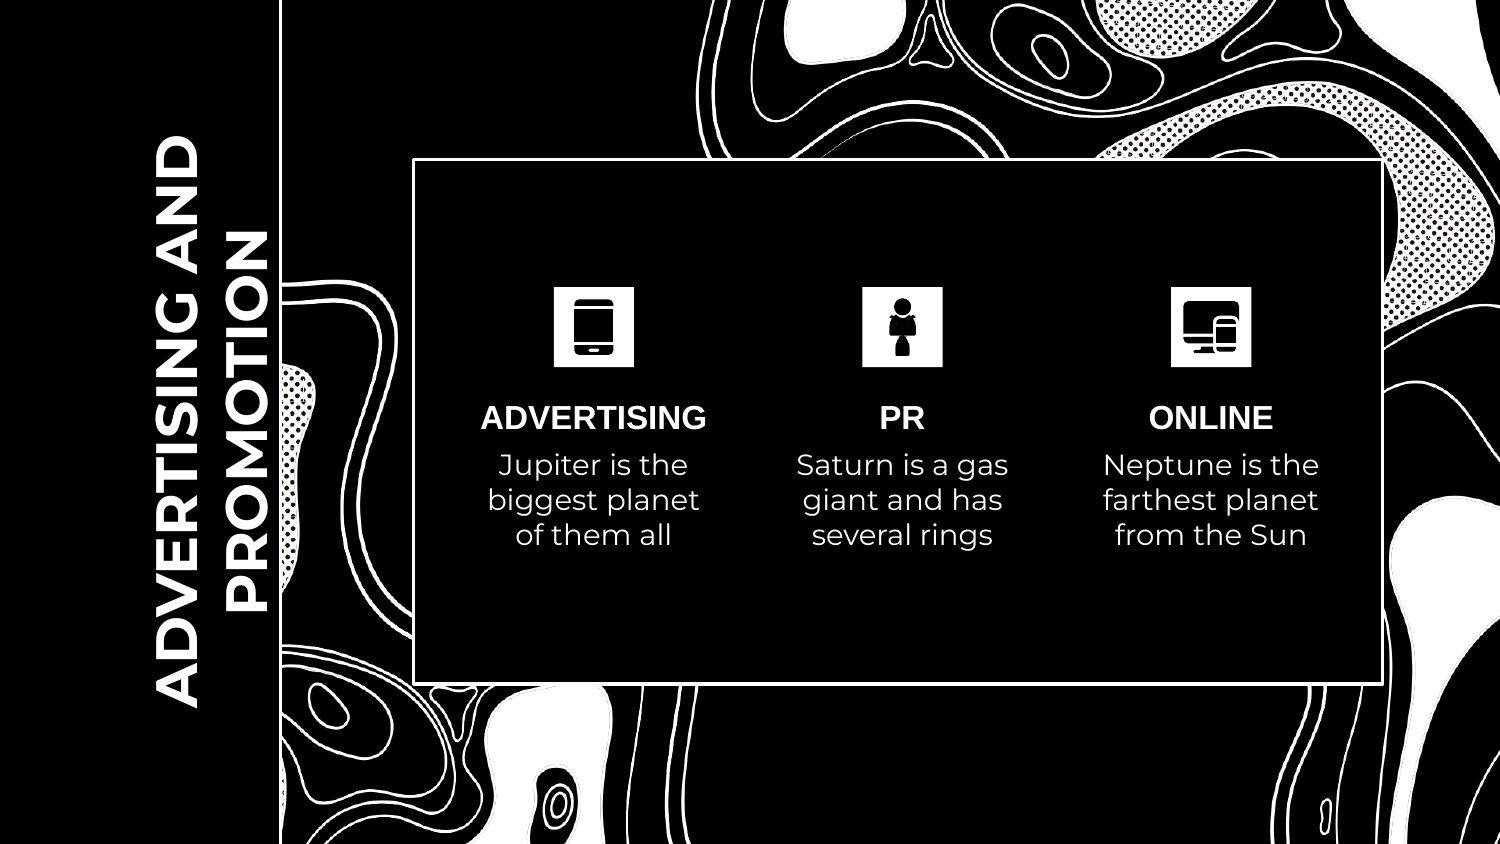

# ADVERTISING AND PROMOTION
ONLINE
ADVERTISING
PR
Jupiter is the biggest planet of them all
Saturn is a gas giant and has several rings
Neptune is the farthest planet from the Sun